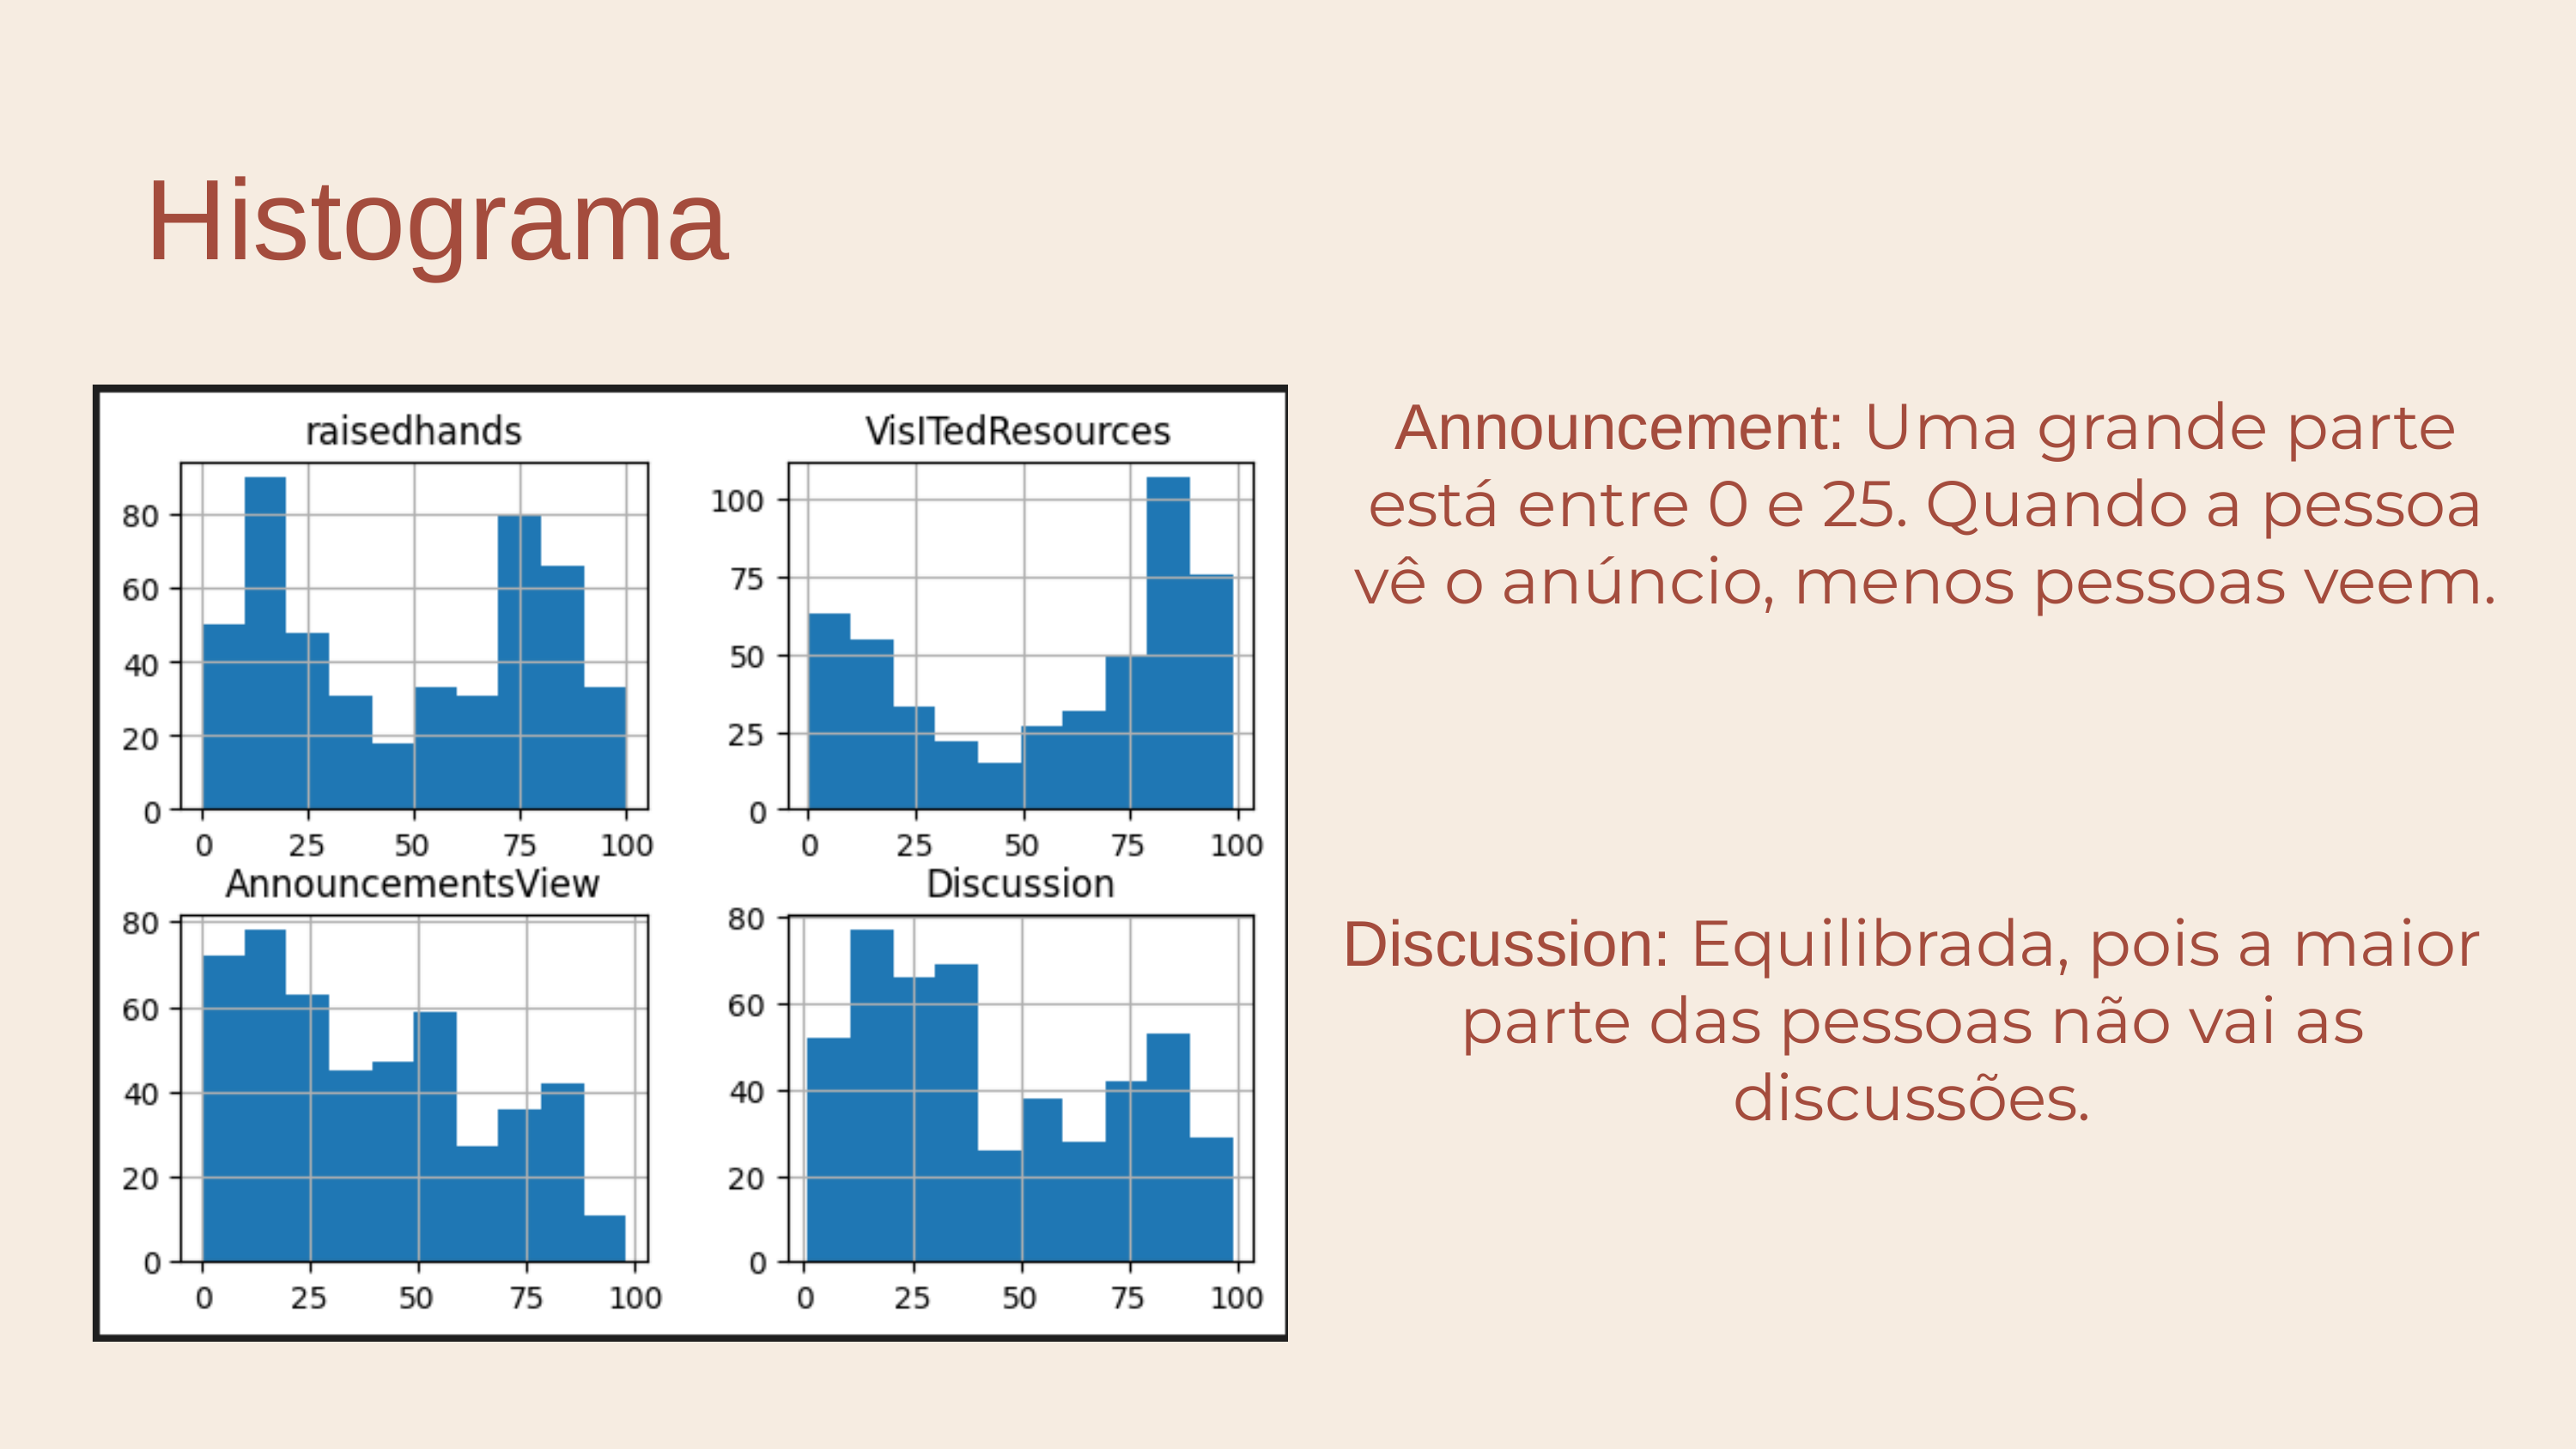

Histograma

Announcement: Uma grande parte está entre 0 e 25. Quando a pessoa vê o anúncio, menos pessoas veem.

Discussion: Equilibrada, pois a maior parte das pessoas não vai as discussões.